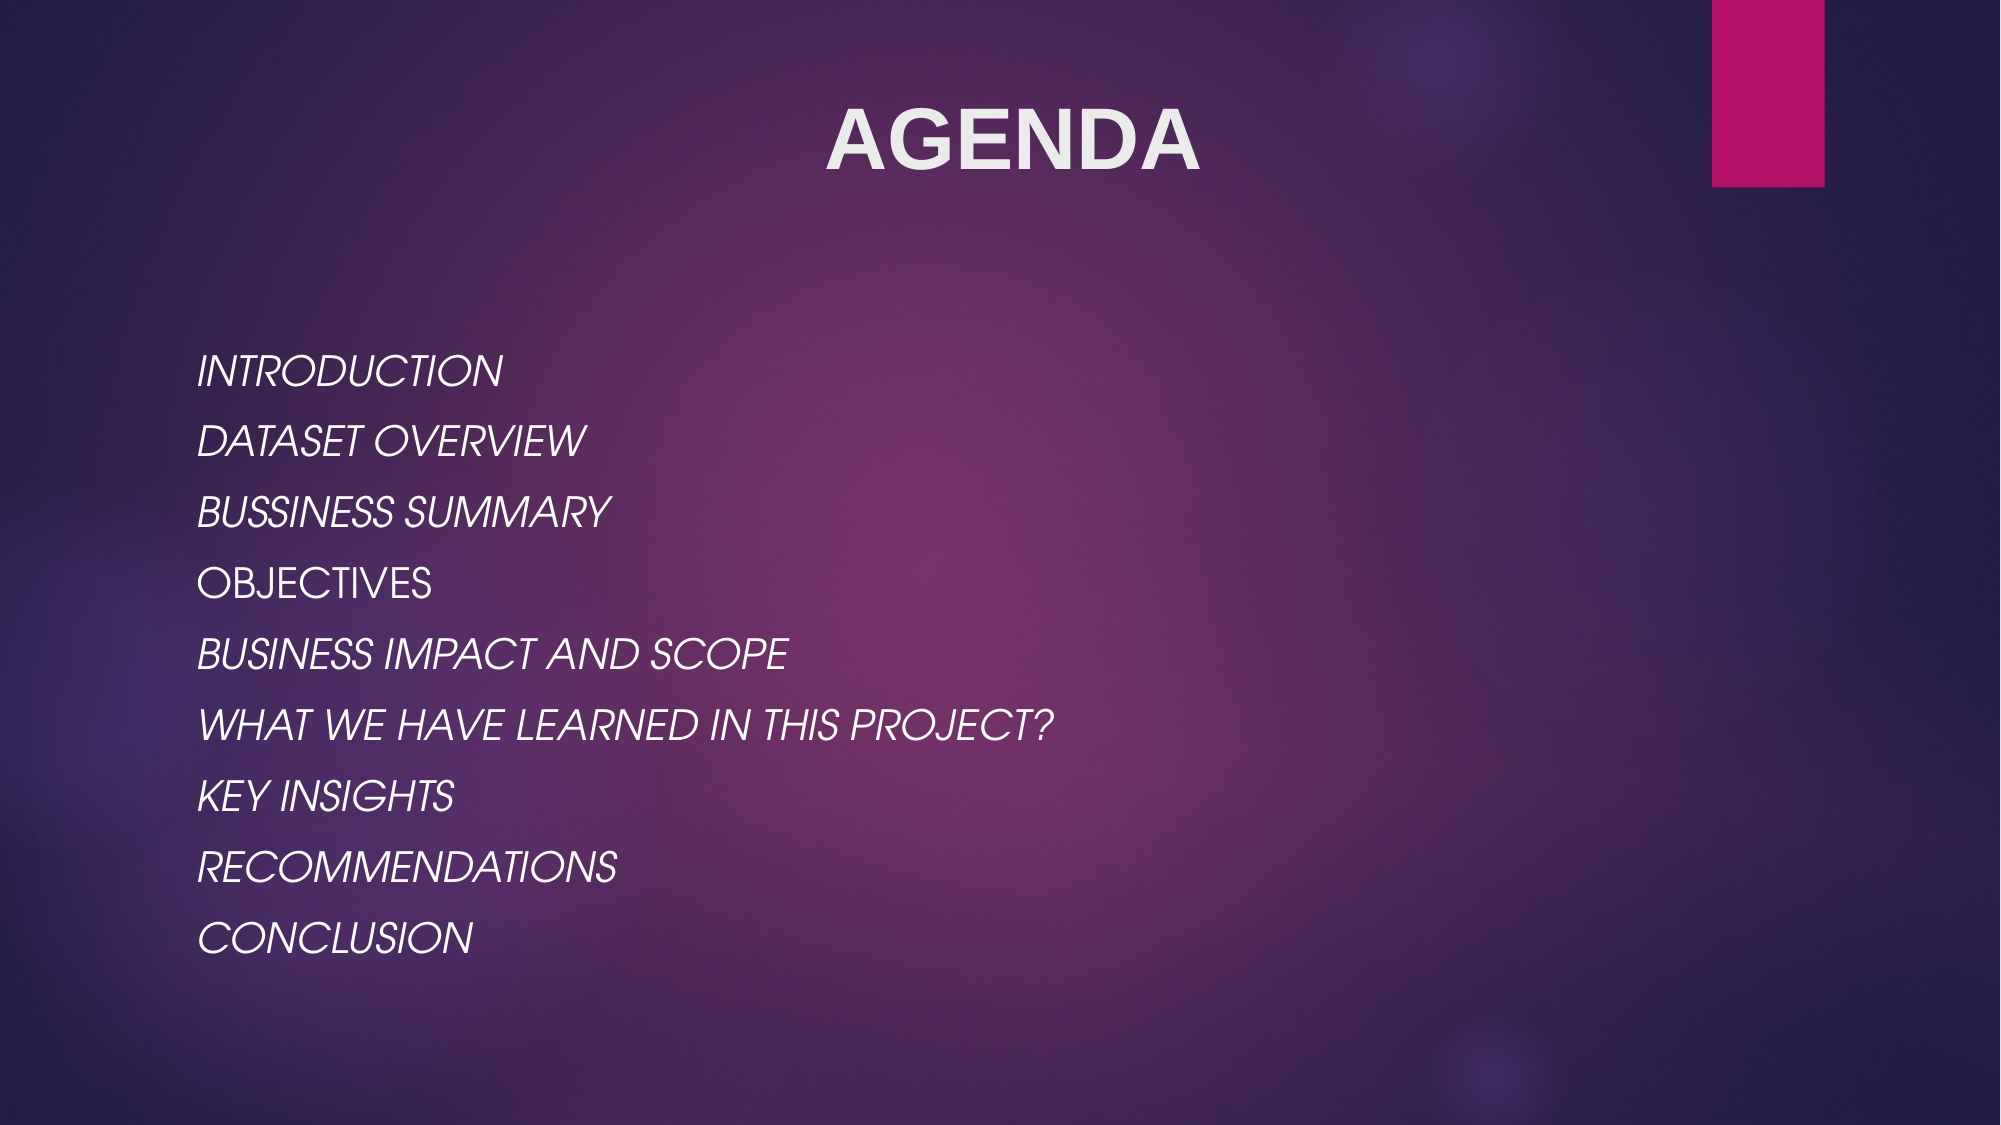

# AGENDA
INTRODUCTION
DATASET OVERVIEW
BUSSINESS SUMMARY
OBJECTIVES
BUSINESS IMPACT AND SCOPE
WHAT WE HAVE LEARNED IN THIS PROJECT?
KEY INSIGHTS
RECOMMENDATIONS
CONCLUSION